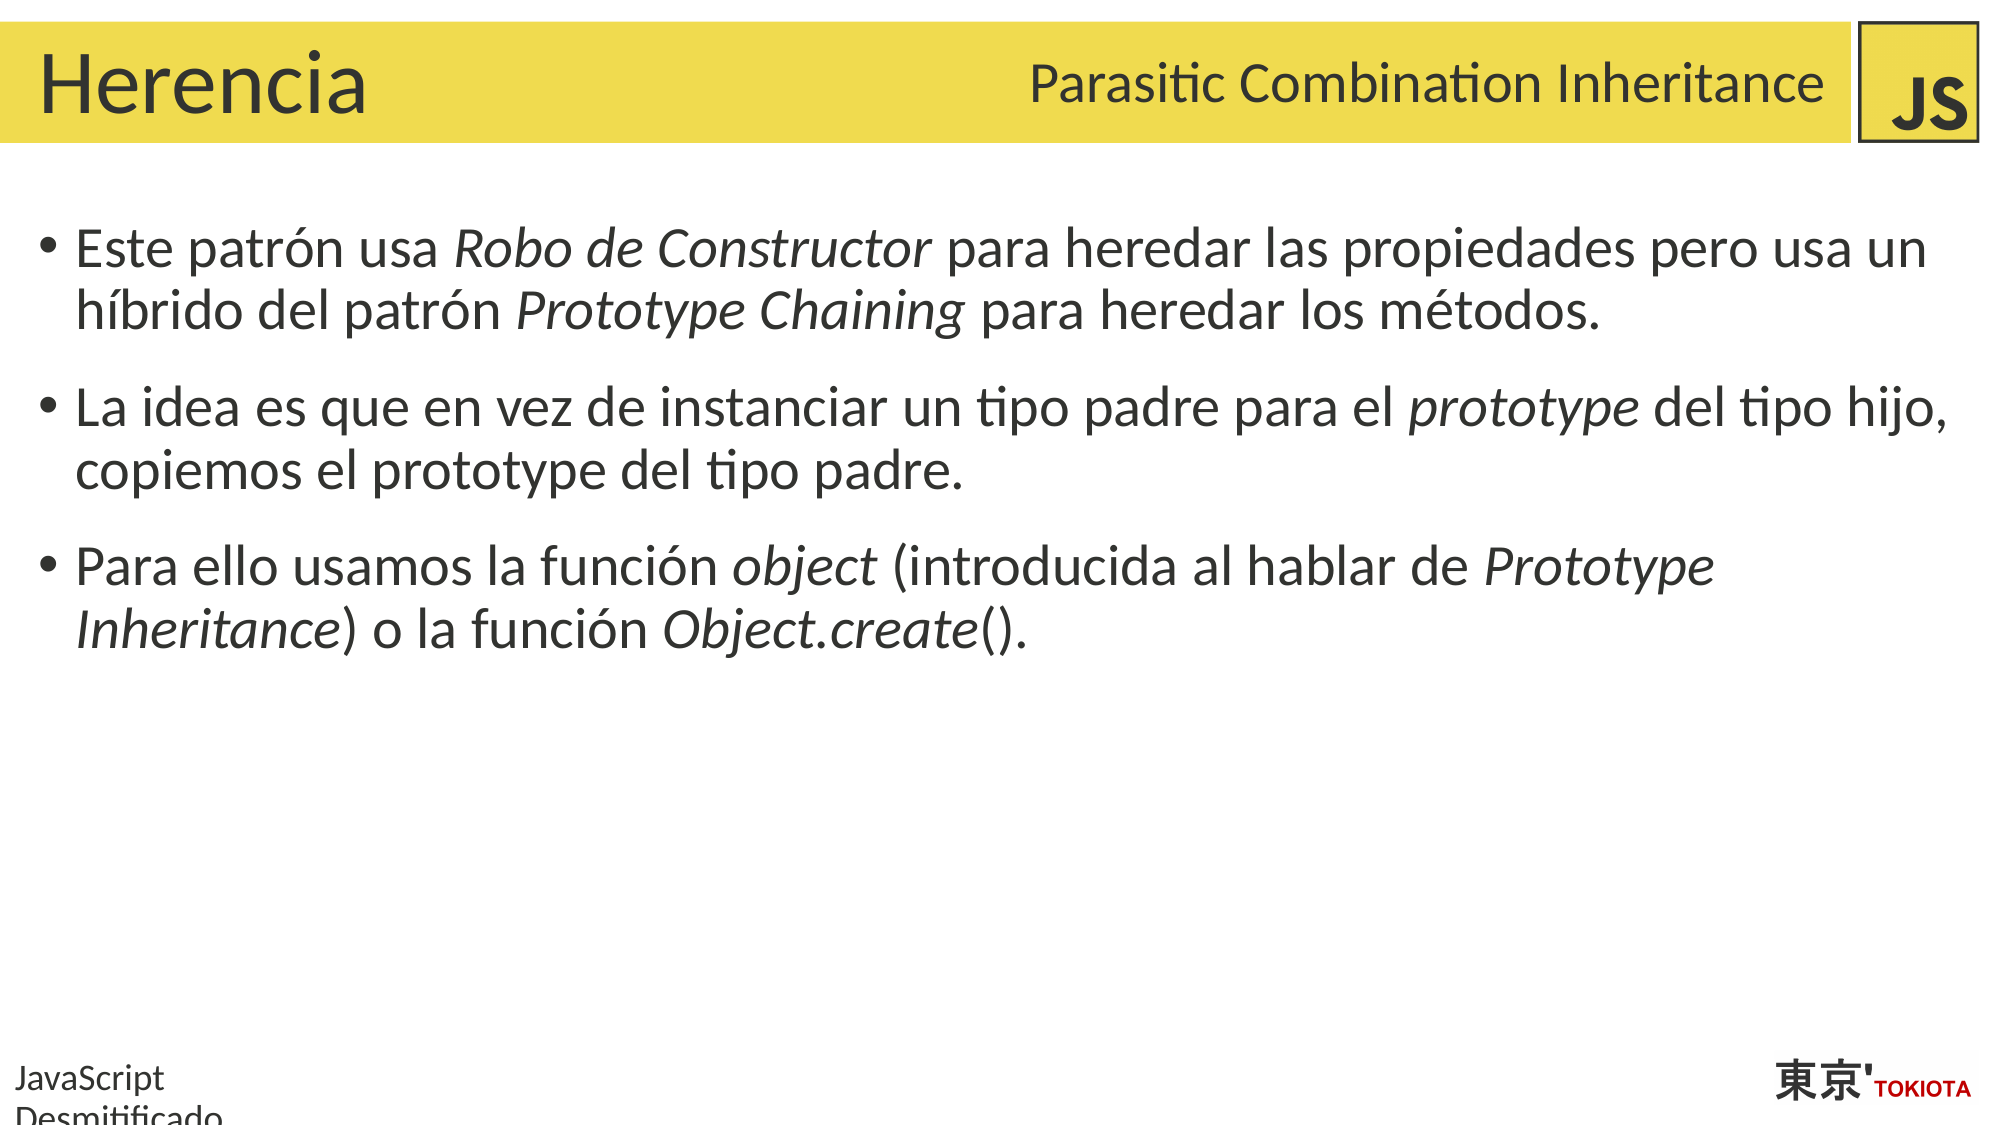

# Herencia
Parasitic Combination Inheritance
Este patrón usa Robo de Constructor para heredar las propiedades pero usa un híbrido del patrón Prototype Chaining para heredar los métodos.
La idea es que en vez de instanciar un tipo padre para el prototype del tipo hijo, copiemos el prototype del tipo padre.
Para ello usamos la función object (introducida al hablar de Prototype Inheritance) o la función Object.create().